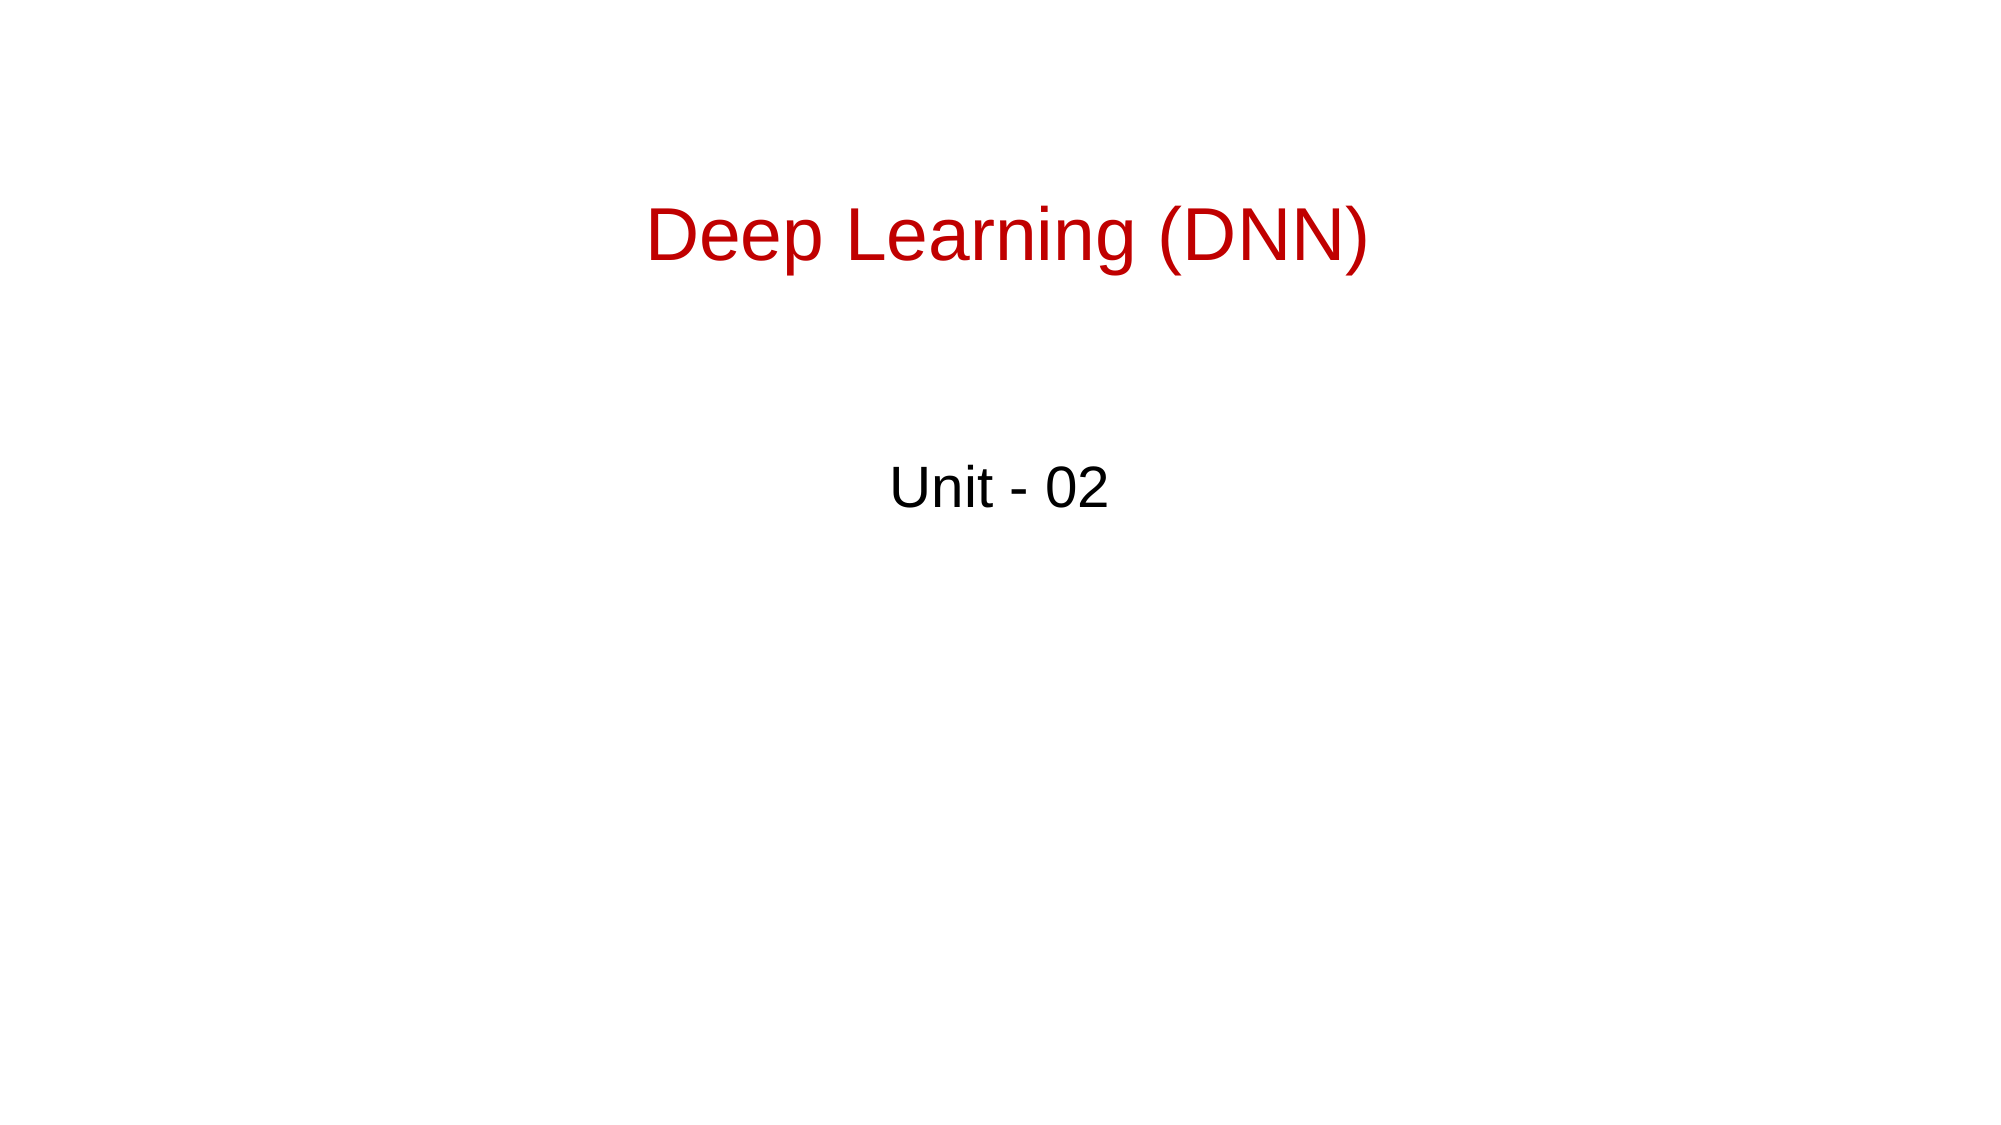

# Deep Learning (DNN)
Unit - 02